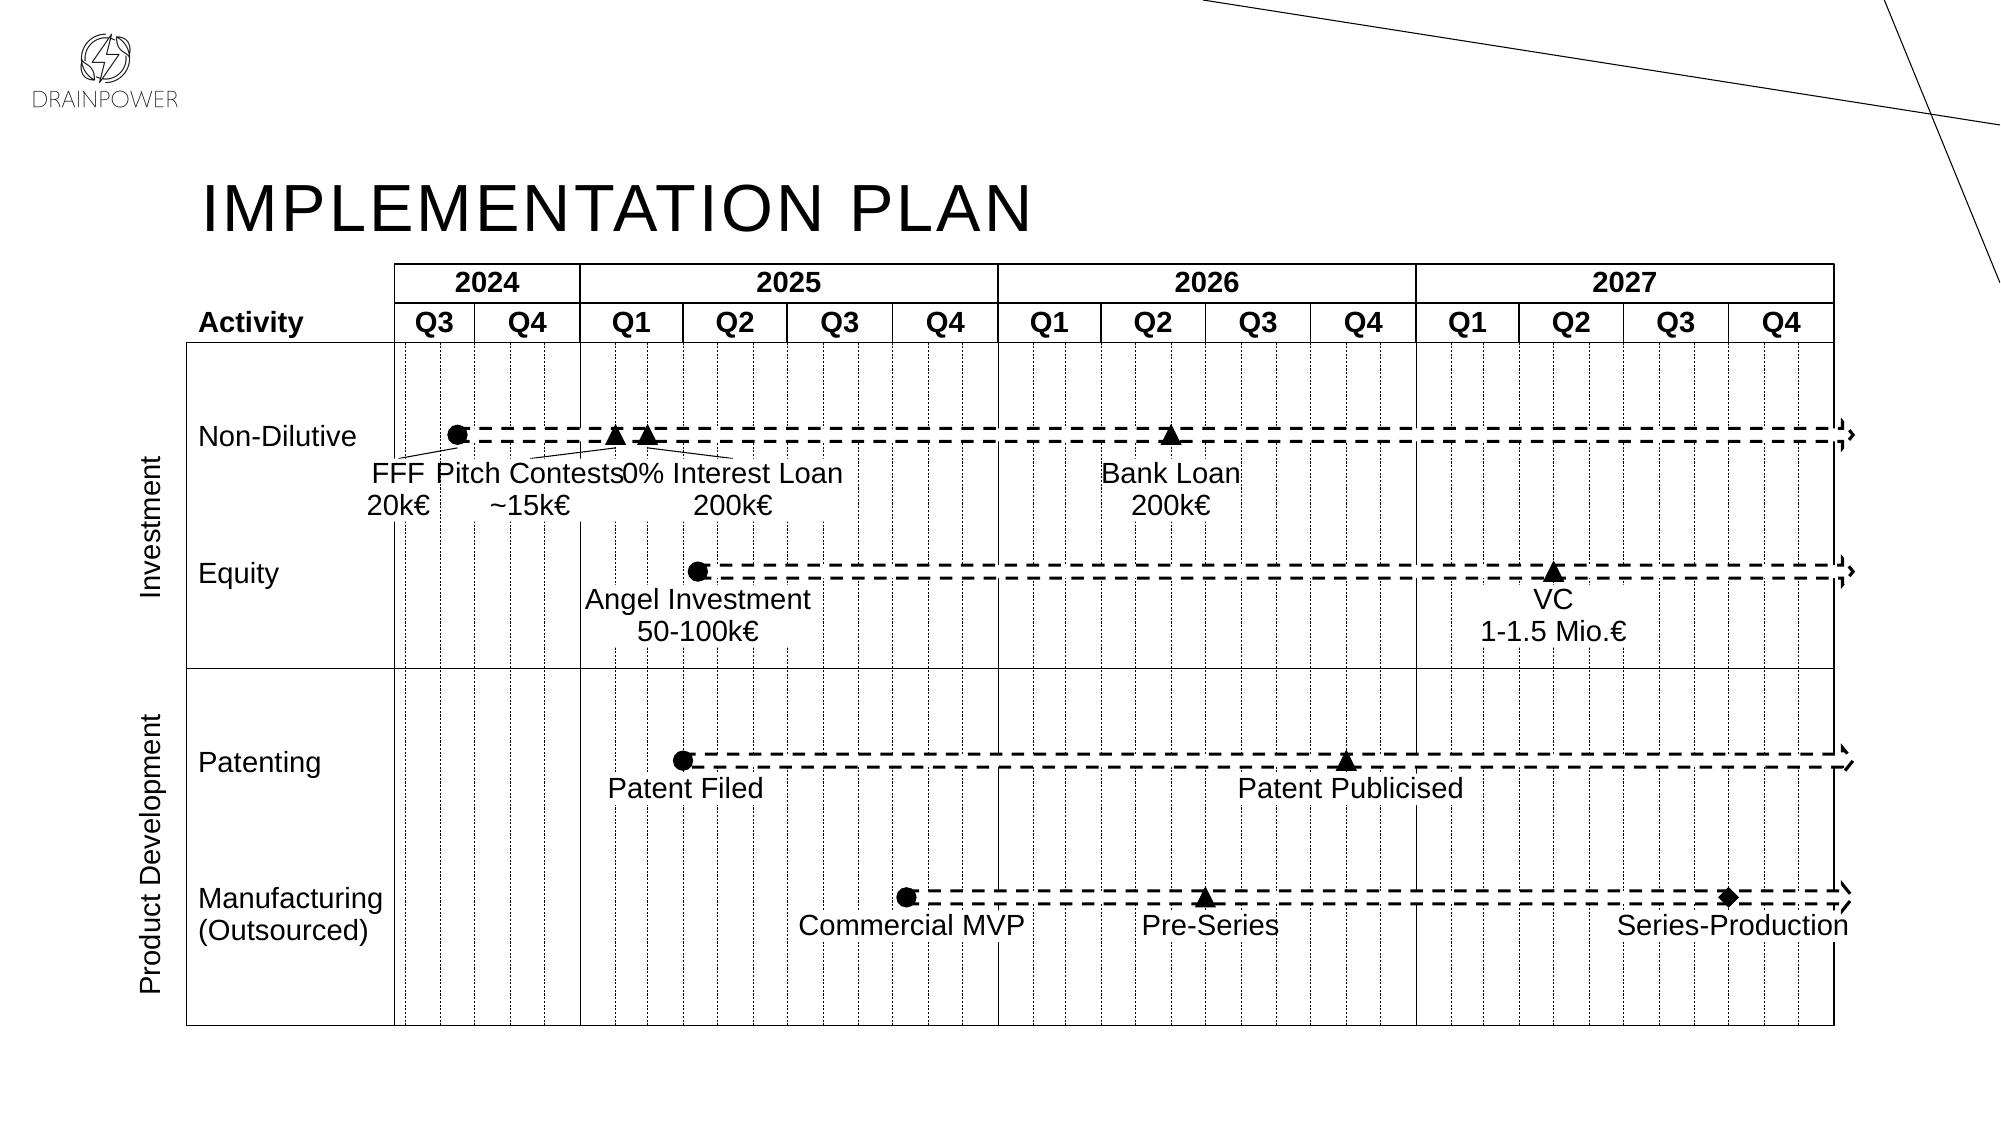

# Implementation Plan
2024
2025
2026
2027
Q3
Q4
Q1
Q2
Q3
Q4
Q1
Q2
Q3
Q4
Q1
Q2
Q3
Q4
Activity
Investment
Non-Dilutive

FFF
20k€
Pitch Contests
~15k€
0% Interest Loan
200k€
Bank Loan
200k€
Equity

Angel Investment
50-100k€
VC
1-1.5 Mio.€
Product Development
Patenting

Patent Filed
Patent Publicised
Manufacturing
(Outsourced)

Commercial MVP
Pre-Series
Series-Production